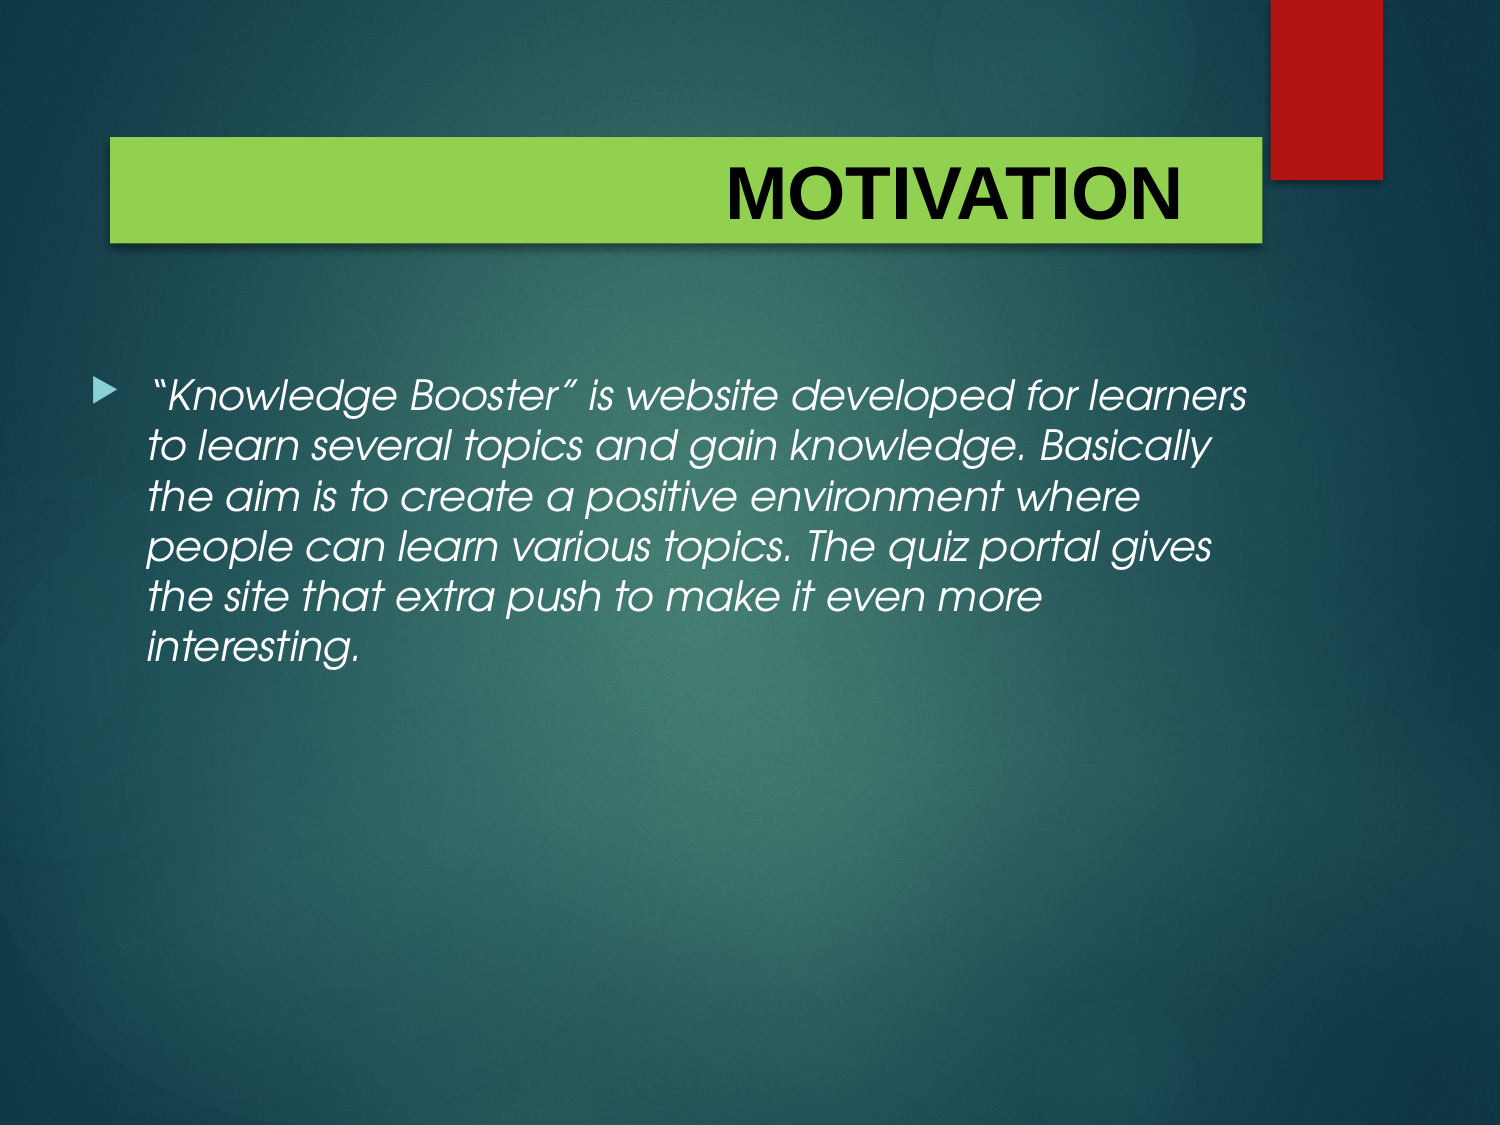

# MOTIVATION
“Knowledge Booster” is website developed for learners to learn several topics and gain knowledge. Basically the aim is to create a positive environment where people can learn various topics. The quiz portal gives the site that extra push to make it even more interesting.